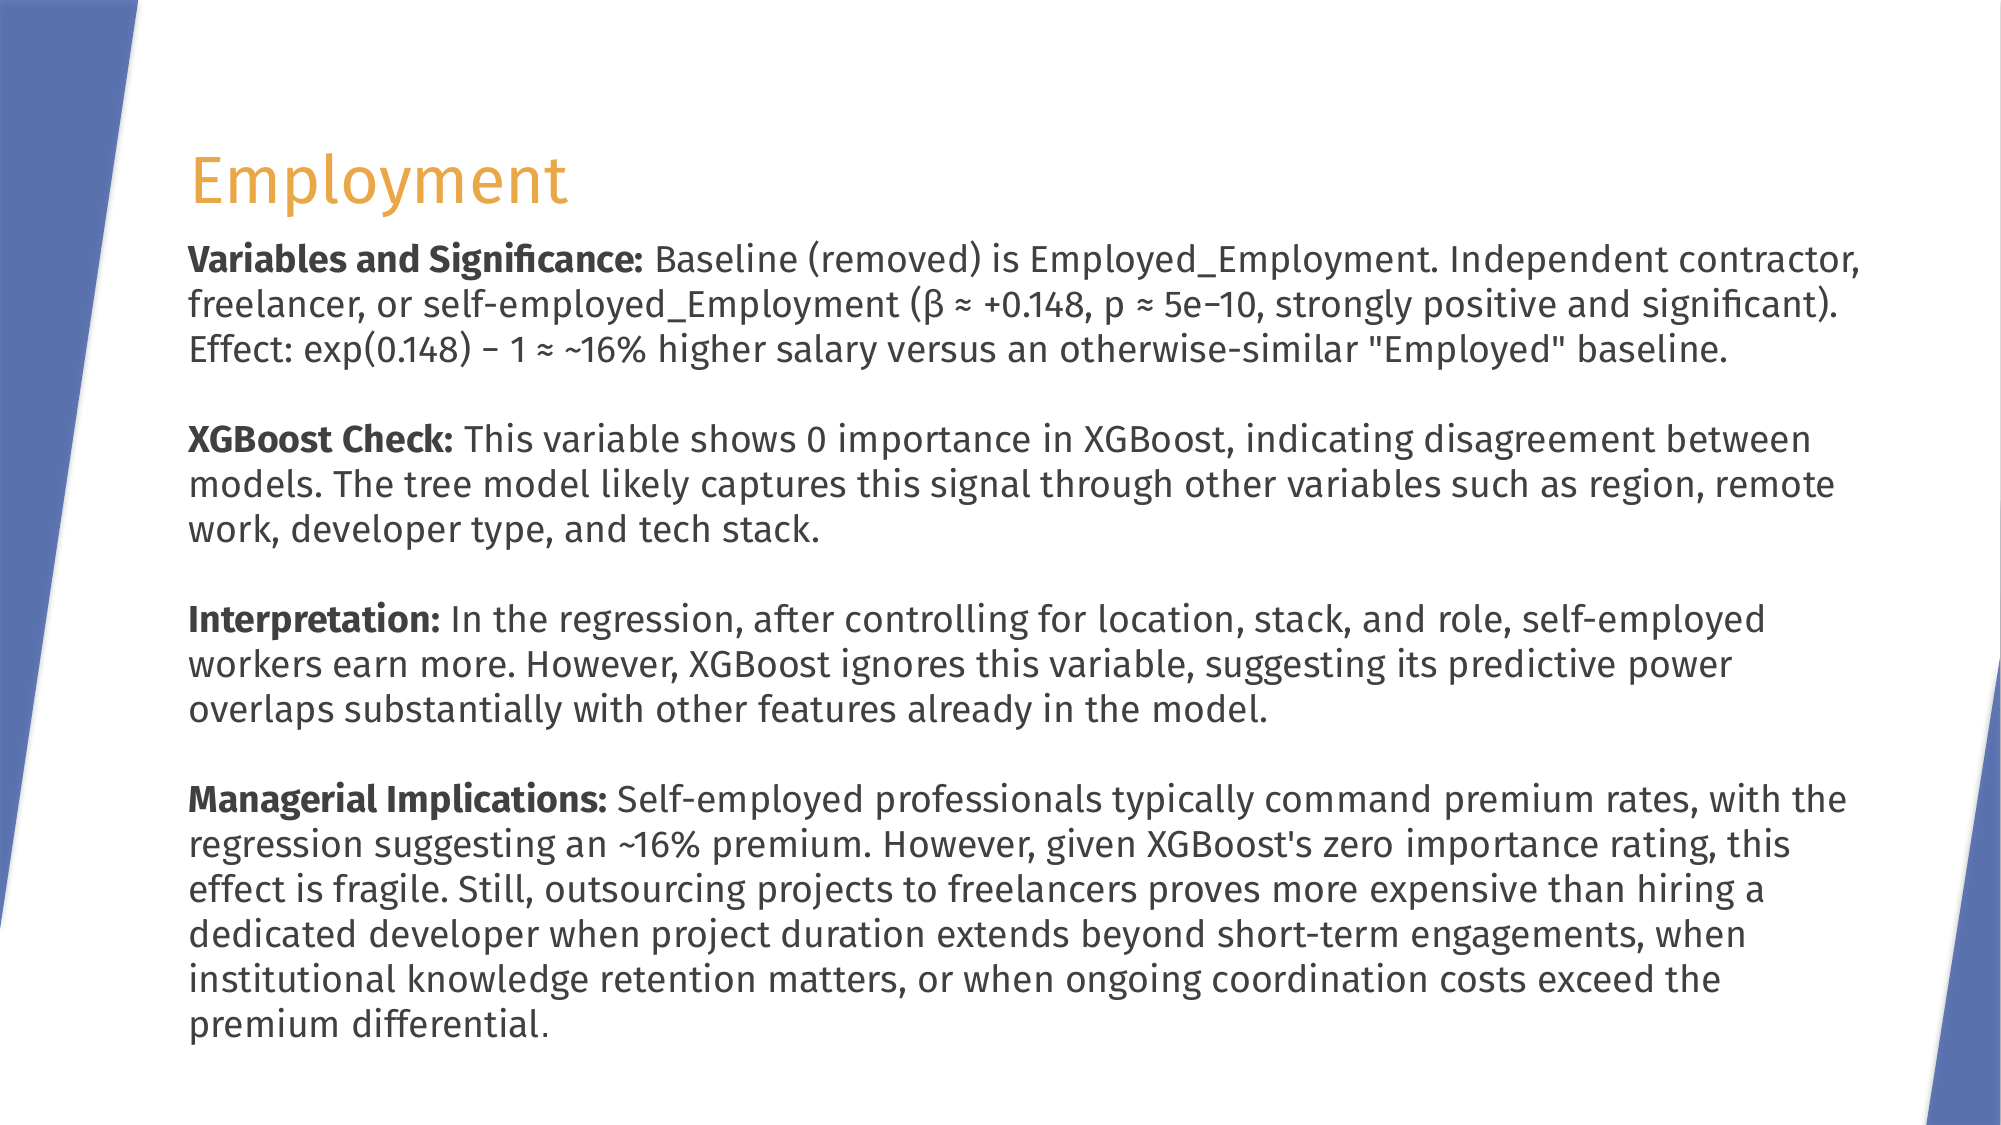

Employment

Variables and Significance: Baseline (removed) is Employed_Employment. Independent contractor, freelancer, or self-employed_Employment (β ≈ +0.148, p ≈ 5e−10, strongly positive and significant). Effect: exp(0.148) − 1 ≈ ~16% higher salary versus an otherwise-similar "Employed" baseline.

XGBoost Check: This variable shows 0 importance in XGBoost, indicating disagreement between models. The tree model likely captures this signal through other variables such as region, remote work, developer type, and tech stack.

Interpretation: In the regression, after controlling for location, stack, and role, self-employed workers earn more. However, XGBoost ignores this variable, suggesting its predictive power overlaps substantially with other features already in the model.

Managerial Implications: Self-employed professionals typically command premium rates, with the regression suggesting an ~16% premium. However, given XGBoost's zero importance rating, this effect is fragile. Still, outsourcing projects to freelancers proves more expensive than hiring a dedicated developer when project duration extends beyond short-term engagements, when institutional knowledge retention matters, or when ongoing coordination costs exceed the premium differential.

89